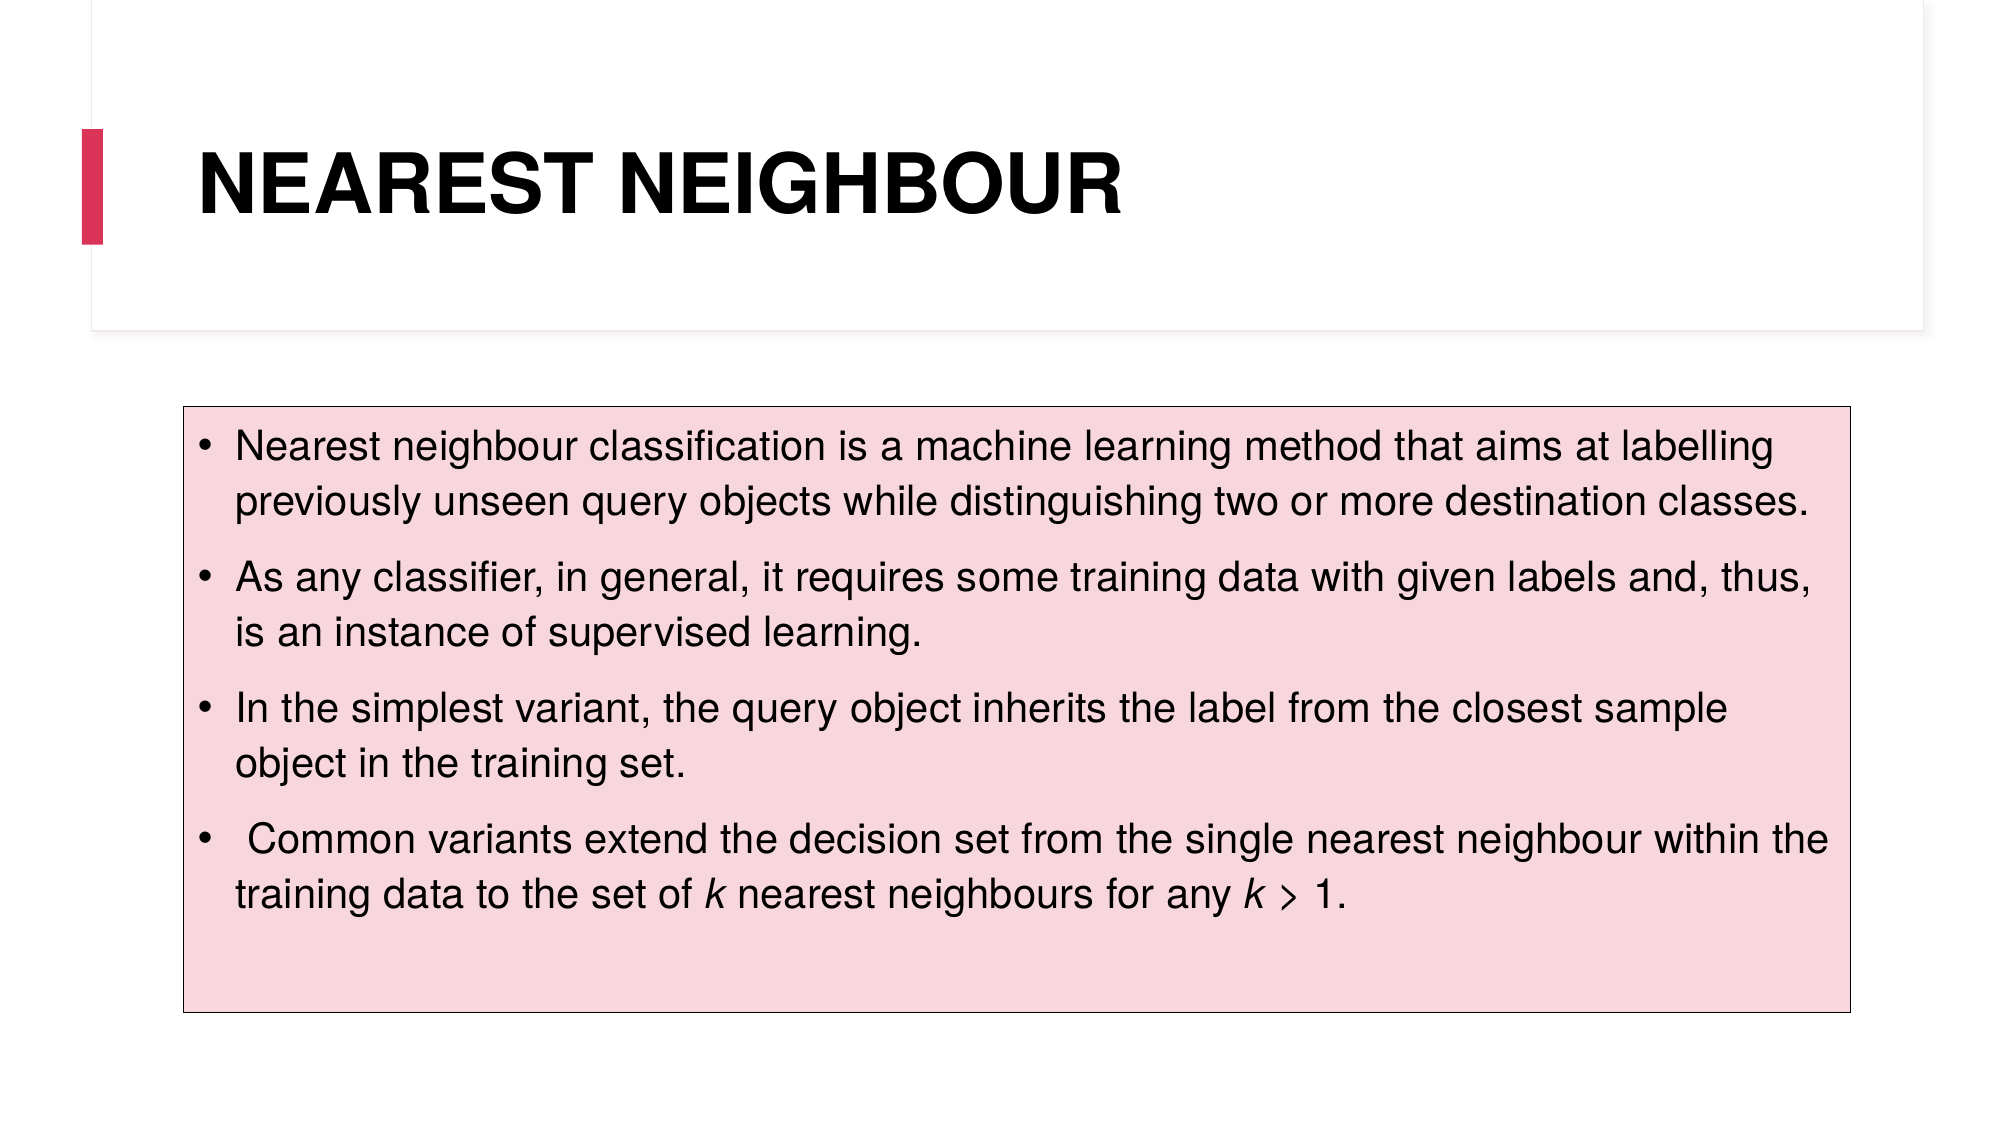

# NEAREST NEIGHBOUR
Nearest neighbour classification is a machine learning method that aims at labelling previously unseen query objects while distinguishing two or more destination classes.
As any classifier, in general, it requires some training data with given labels and, thus, is an instance of supervised learning.
In the simplest variant, the query object inherits the label from the closest sample object in the training set.
 Common variants extend the decision set from the single nearest neighbour within the training data to the set of k nearest neighbours for any k > 1.